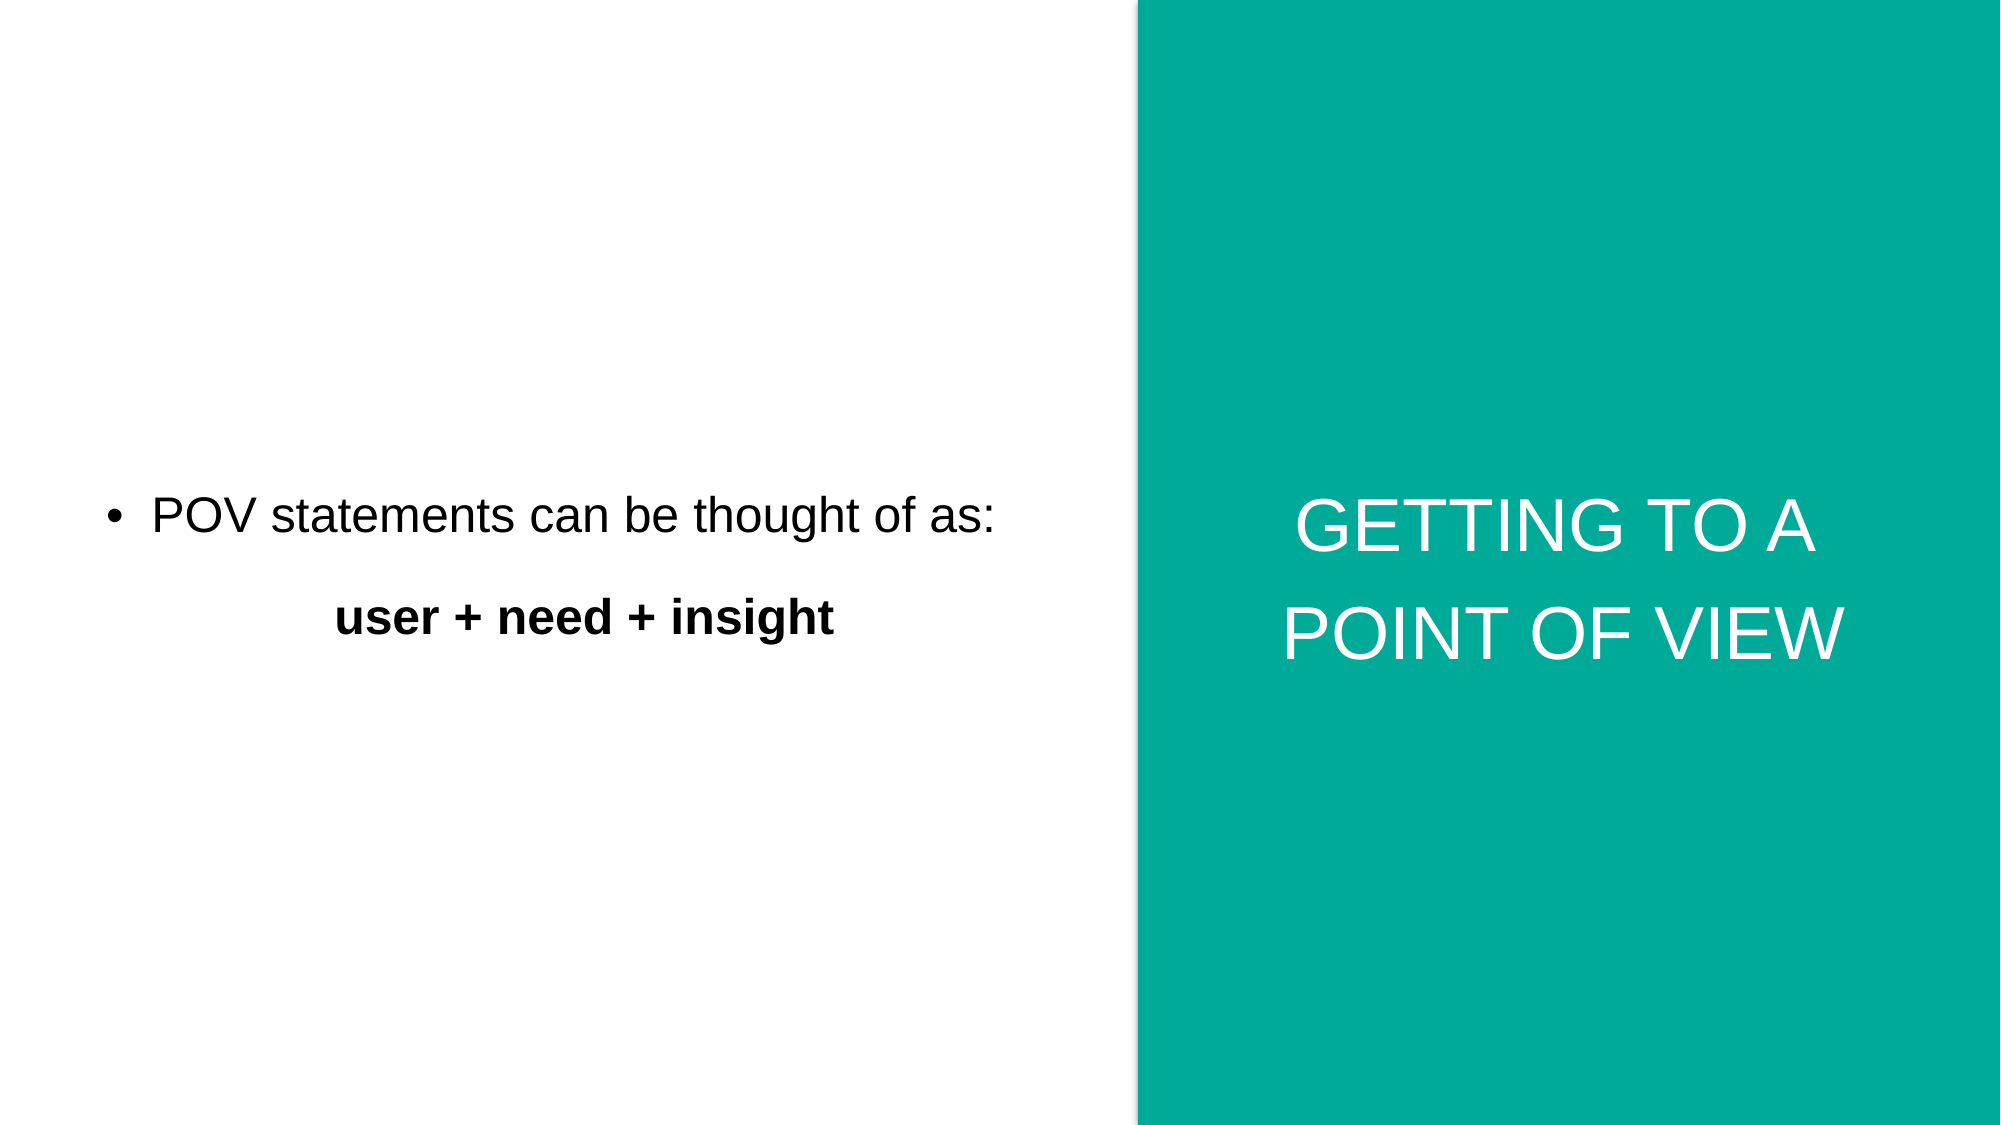

GETTING TO A
POINT OF VIEW
•  POV statements can be thought of as:

user + need + insight